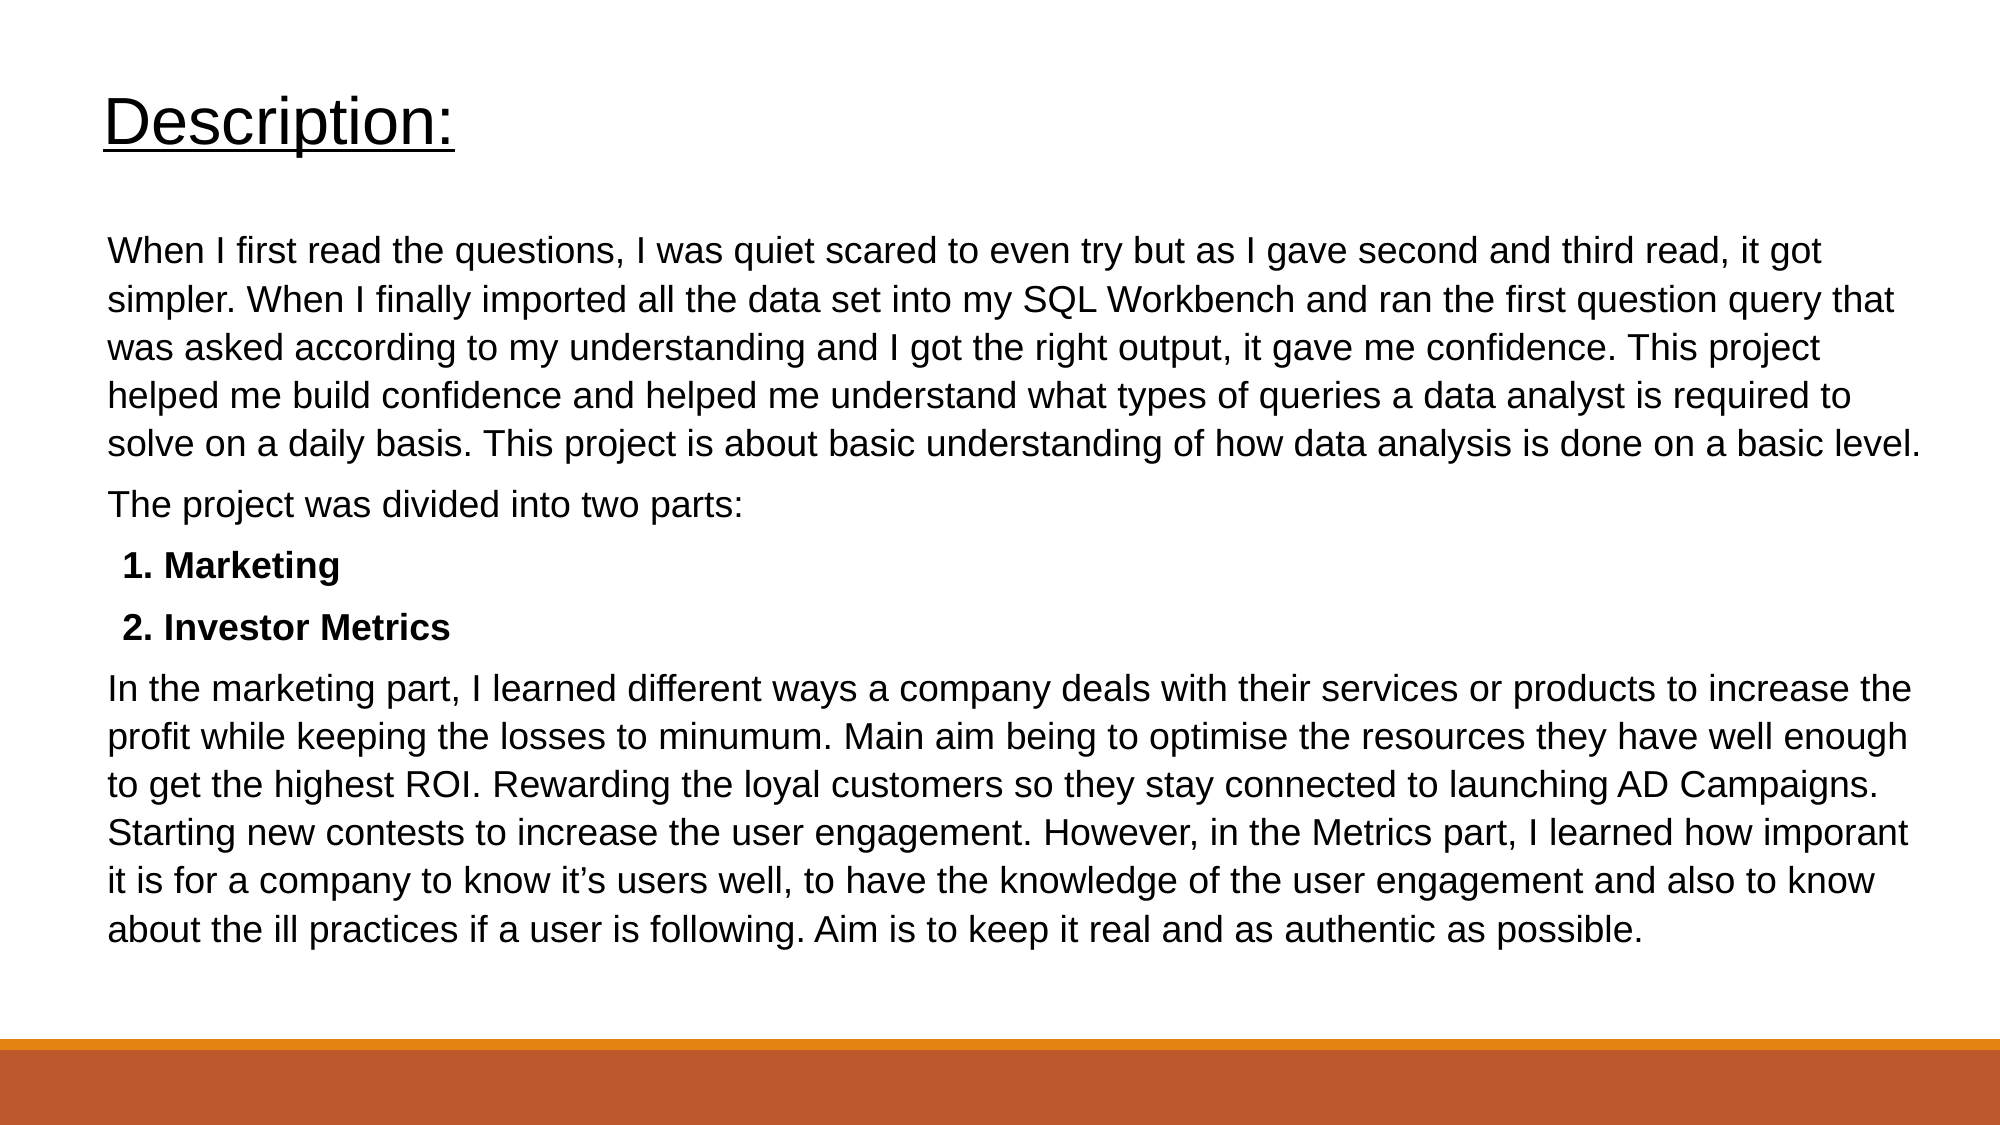

# Description:
When I first read the questions, I was quiet scared to even try but as I gave second and third read, it got simpler. When I finally imported all the data set into my SQL Workbench and ran the first question query that was asked according to my understanding and I got the right output, it gave me confidence. This project helped me build confidence and helped me understand what types of queries a data analyst is required to solve on a daily basis. This project is about basic understanding of how data analysis is done on a basic level.
The project was divided into two parts:
1. Marketing
2. Investor Metrics
In the marketing part, I learned different ways a company deals with their services or products to increase the profit while keeping the losses to minumum. Main aim being to optimise the resources they have well enough to get the highest ROI. Rewarding the loyal customers so they stay connected to launching AD Campaigns. Starting new contests to increase the user engagement. However, in the Metrics part, I learned how imporant it is for a company to know it’s users well, to have the knowledge of the user engagement and also to know about the ill practices if a user is following. Aim is to keep it real and as authentic as possible.